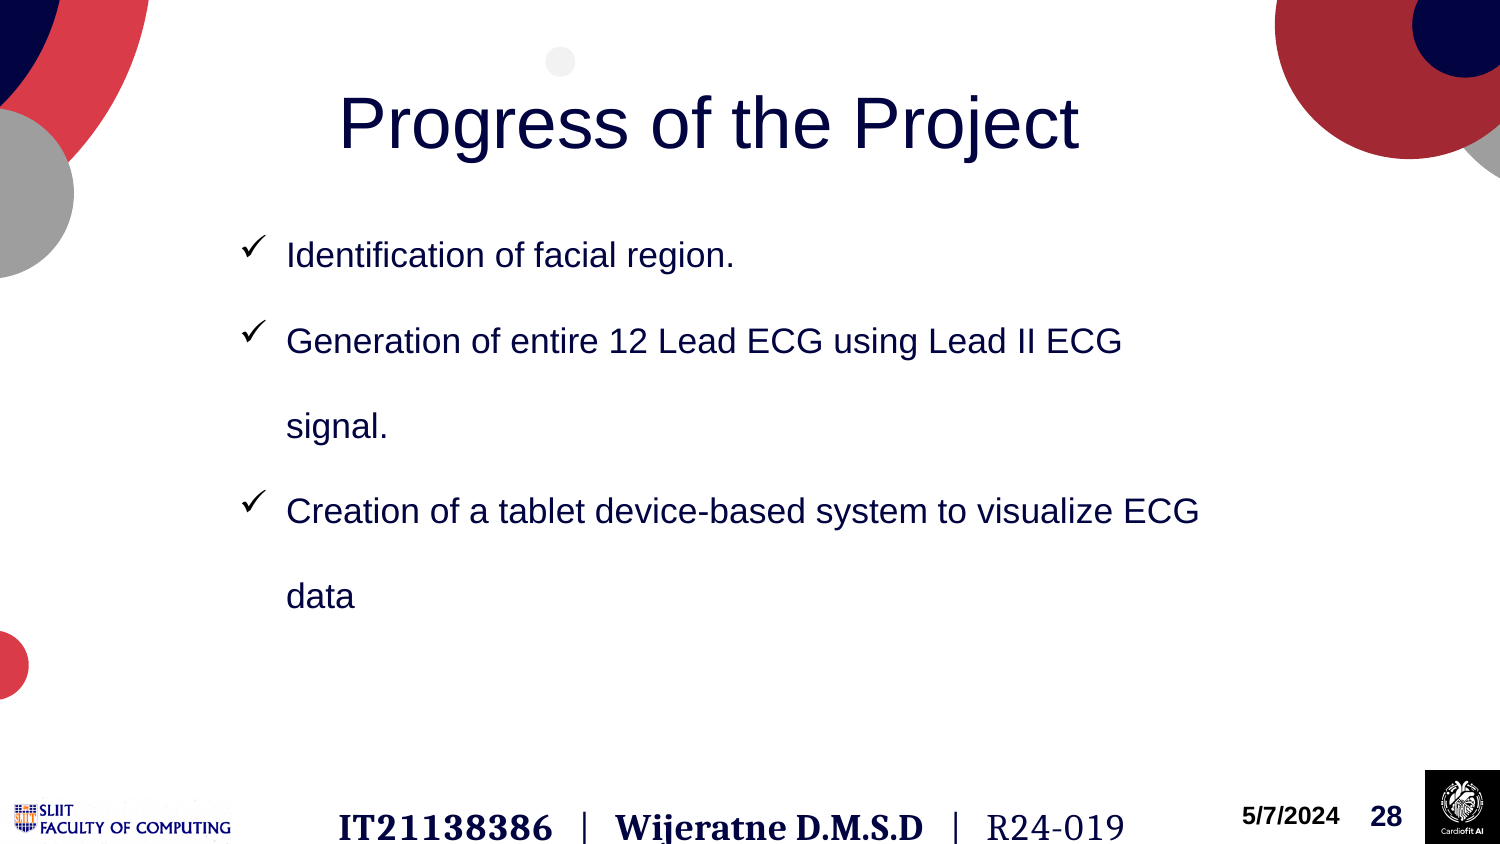

Progress of the Project

Identification of facial region.
Generation of entire 12 Lead ECG using Lead II ECG signal.
Creation of a tablet device-based system to visualize ECG data

IT21138386   |   Wijeratne D.M.S.D   |   R24-019